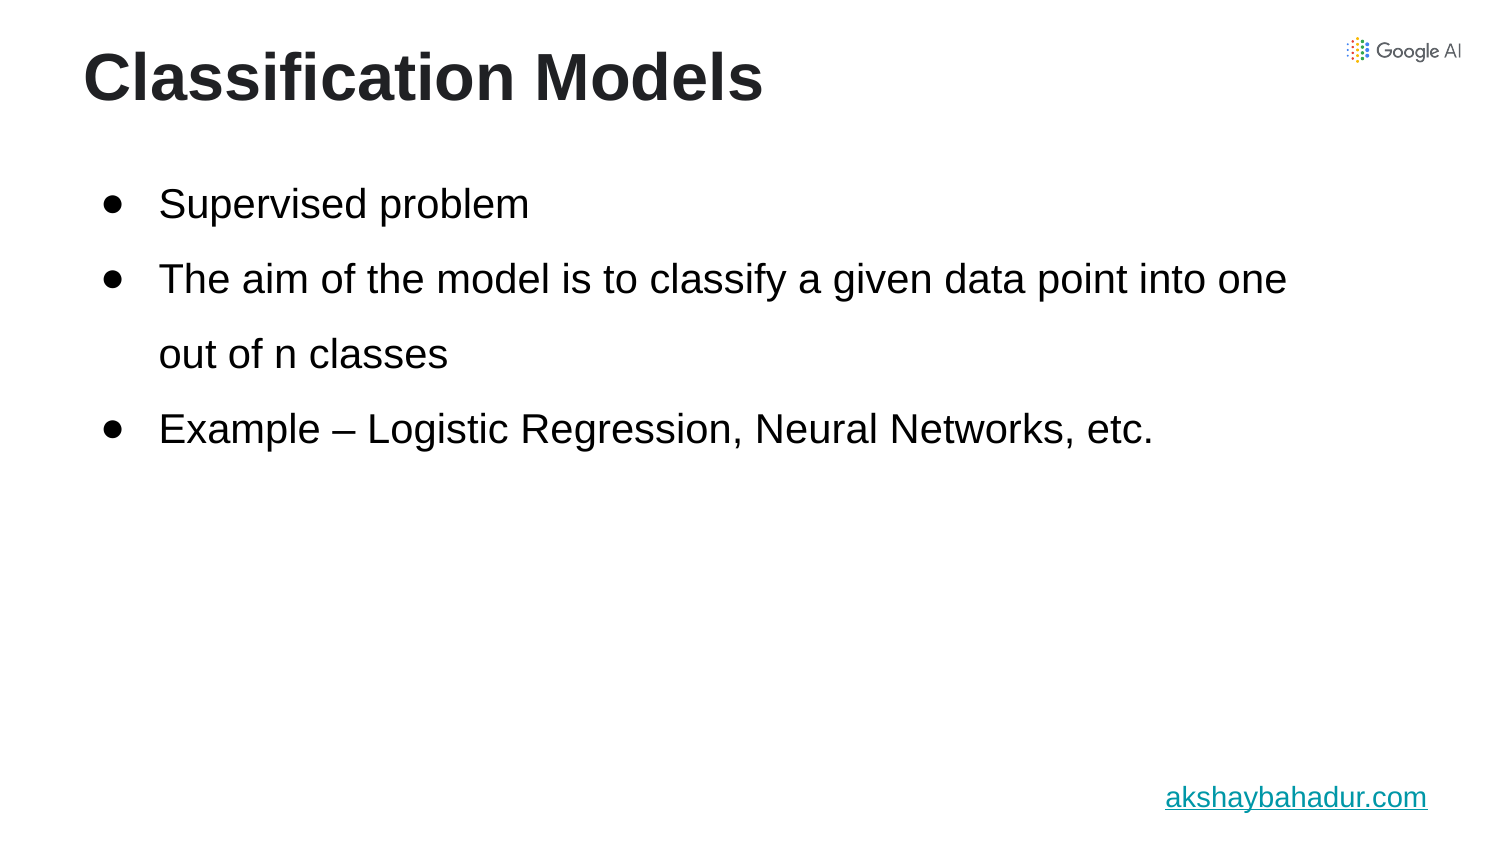

Classification Models

Supervised problem
The aim of the model is to classify a given data point into one out of n classes
Example – Logistic Regression, Neural Networks, etc.

akshaybahadur.com